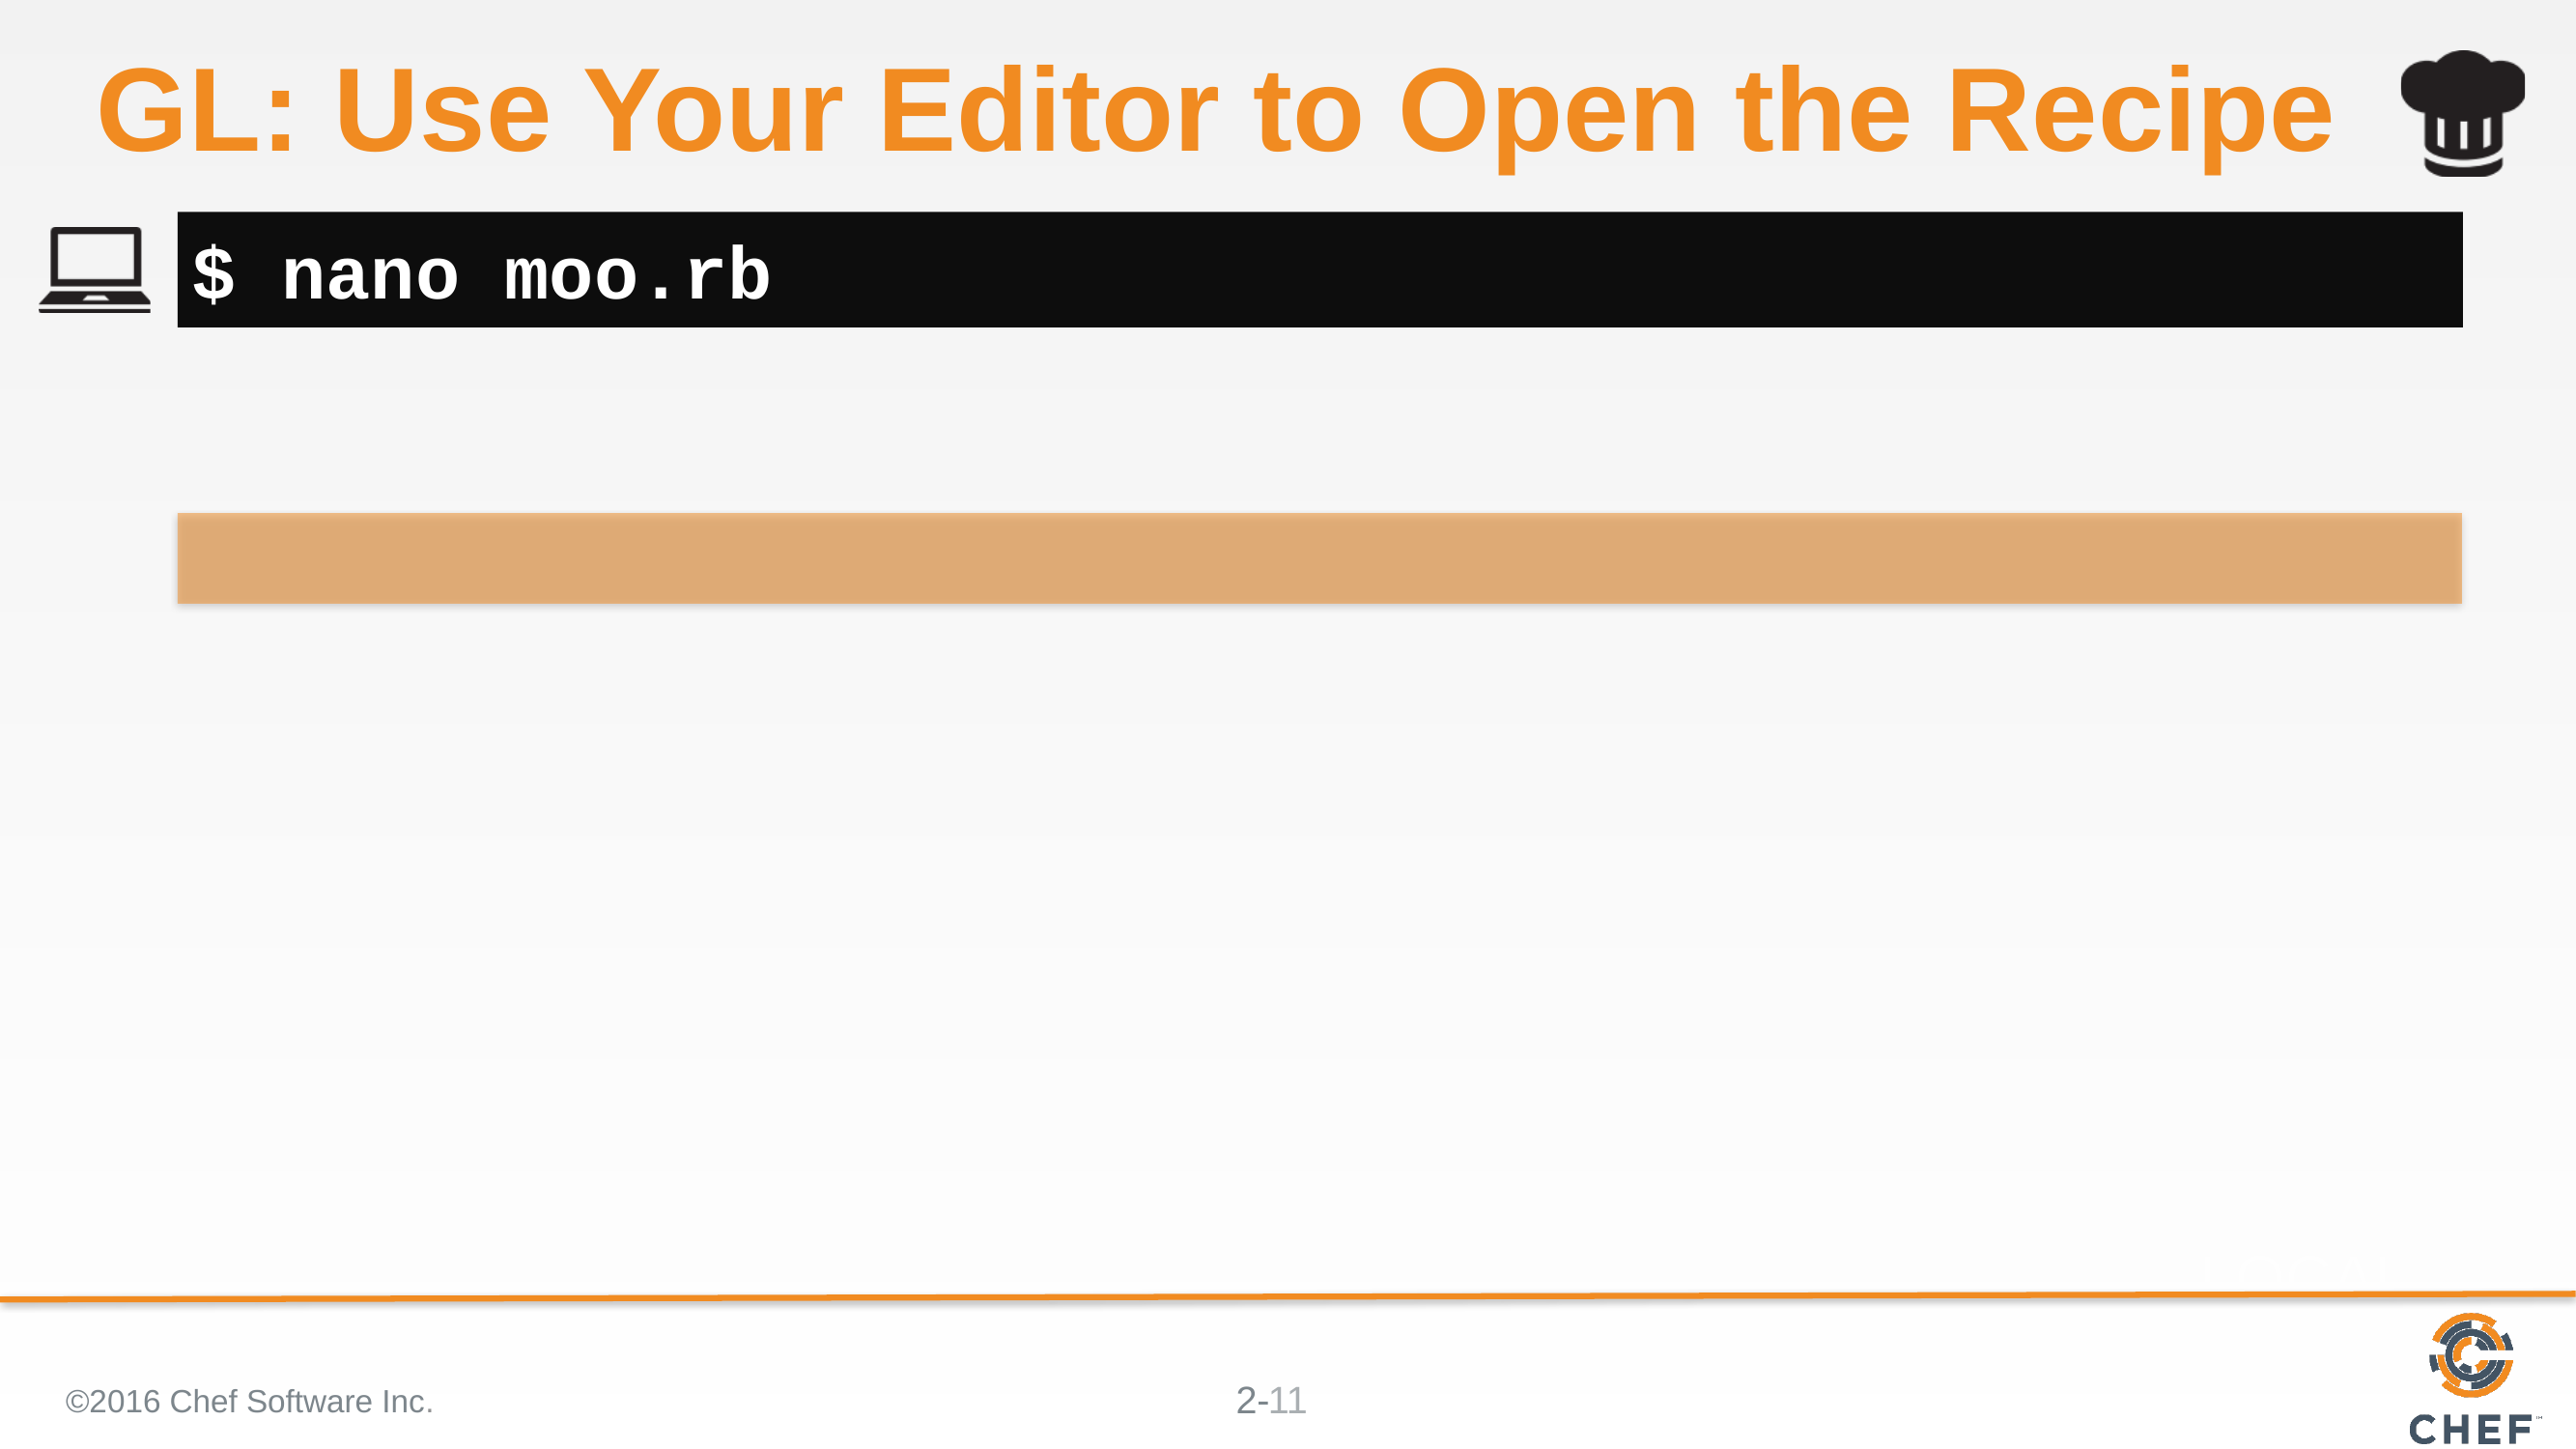

# GL: Use Your Editor to Open the Recipe
$ nano moo.rb

©2016 Chef Software Inc.
11